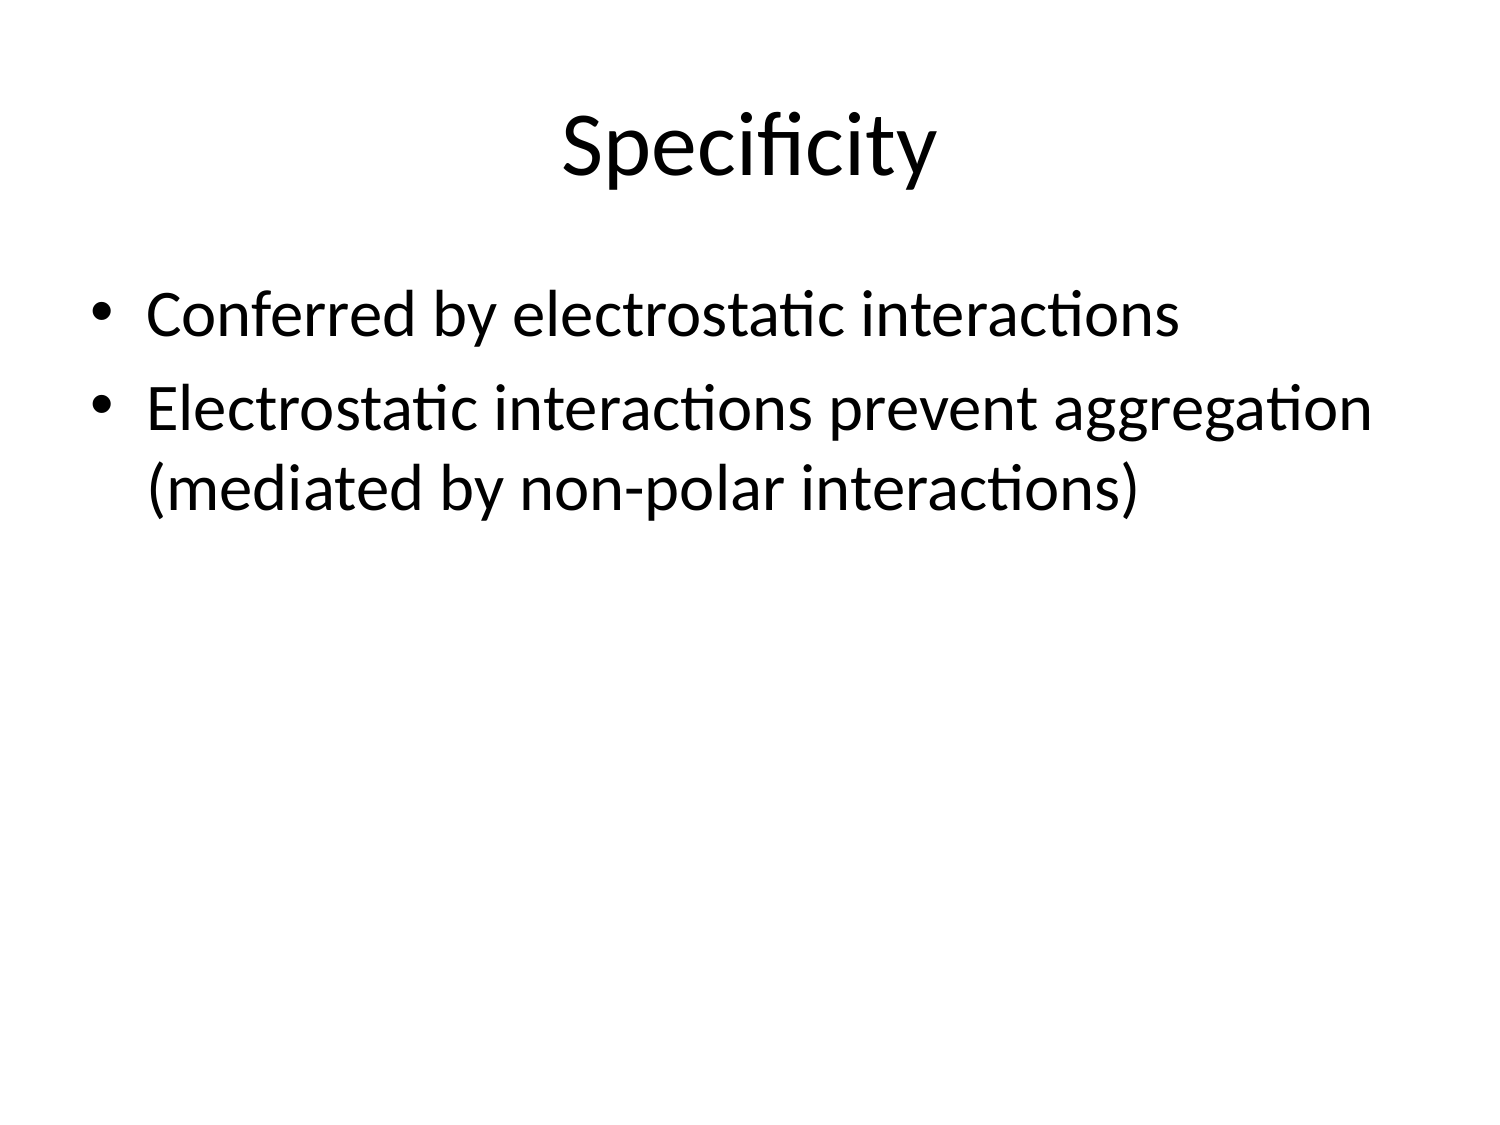

# Specificity
Conferred by electrostatic interactions
Electrostatic interactions prevent aggregation (mediated by non-polar interactions)